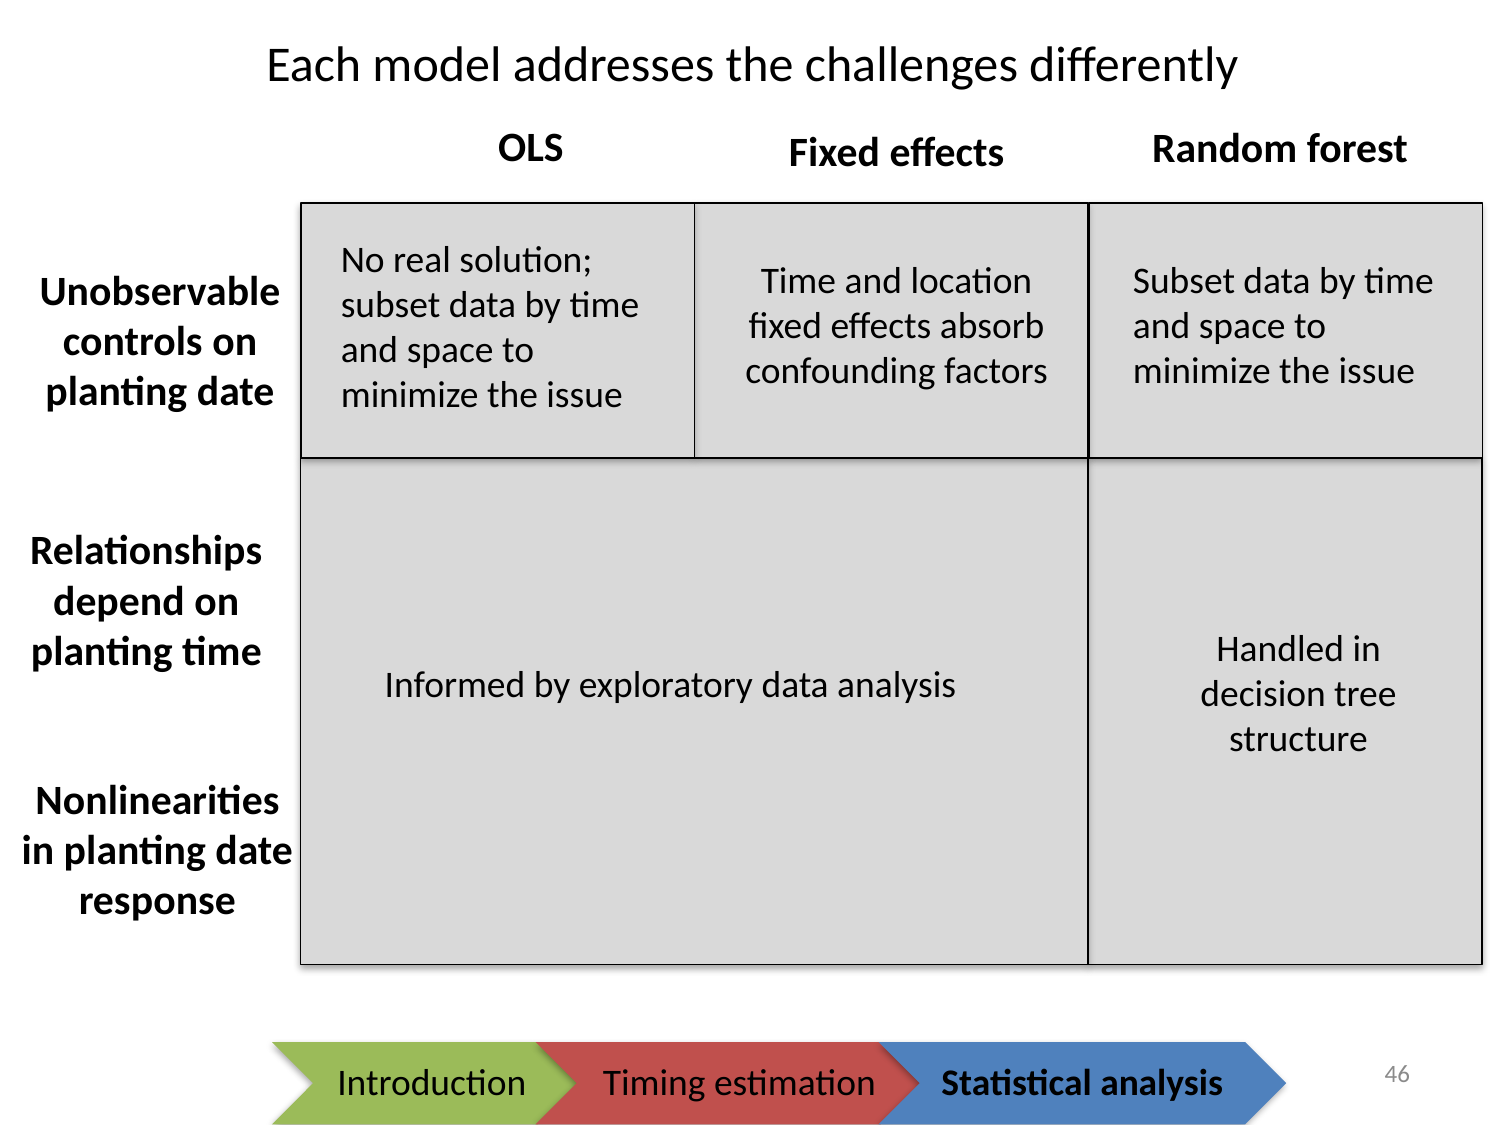

Each model addresses the challenges differently
OLS
Random forest
Fixed effects

No real solution; subset data by time and space to minimize the issue
Time and location fixed effects absorb confounding factors
Subset data by time and space to minimize the issue
Unobservable controls on planting date

Relationships depend on planting time
Handled in decision tree structure
Informed by exploratory data analysis
Nonlinearities in planting date response

Timing estimation
Introduction
Statistical analysis
46